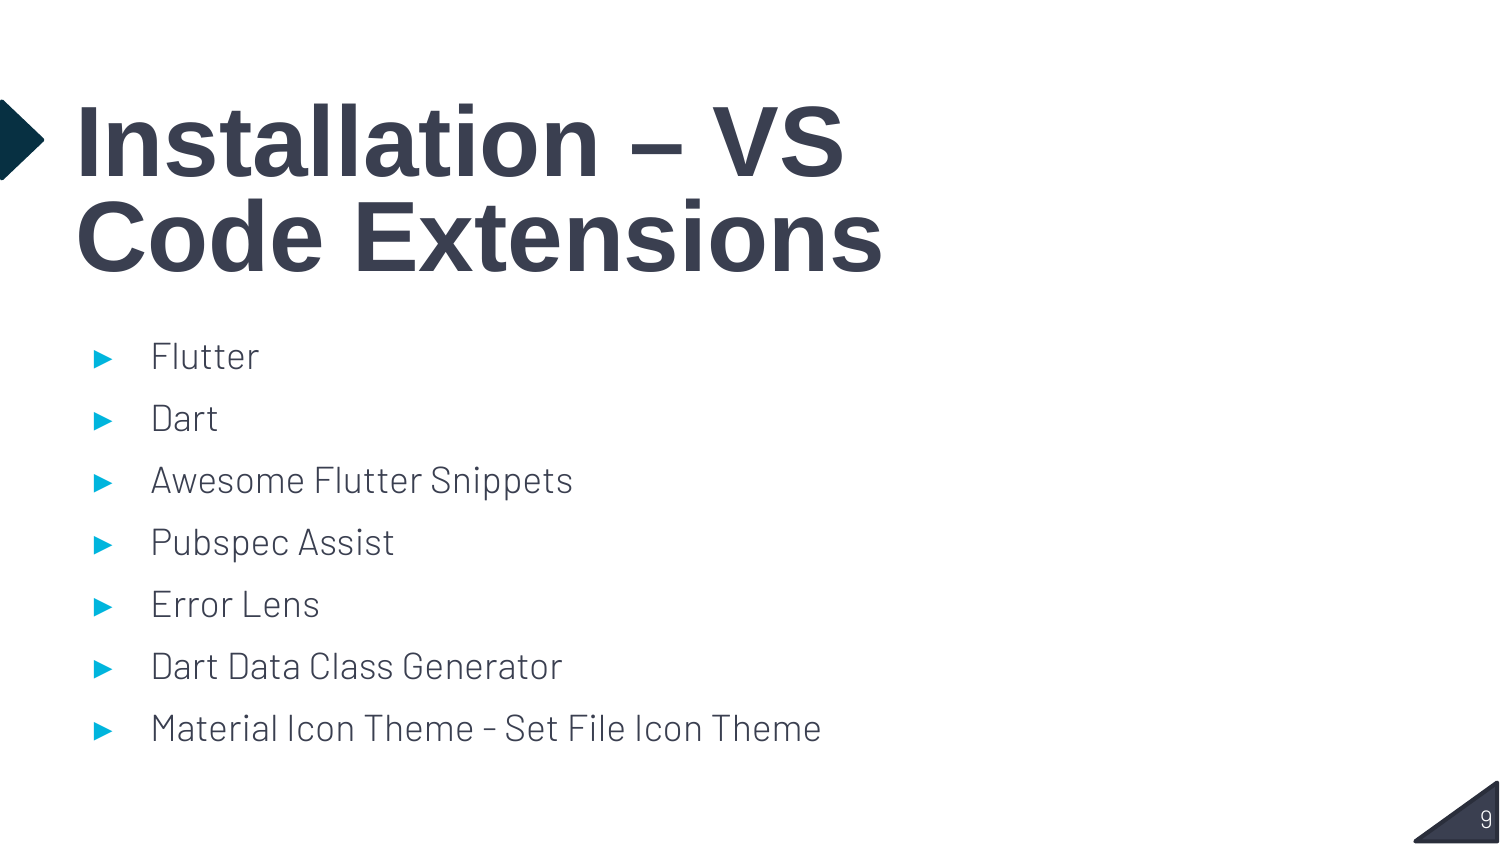

# Installation – VS Code Extensions
Flutter
Dart
Awesome Flutter Snippets
Pubspec Assist
Error Lens
Dart Data Class Generator
Material Icon Theme - Set File Icon Theme
9